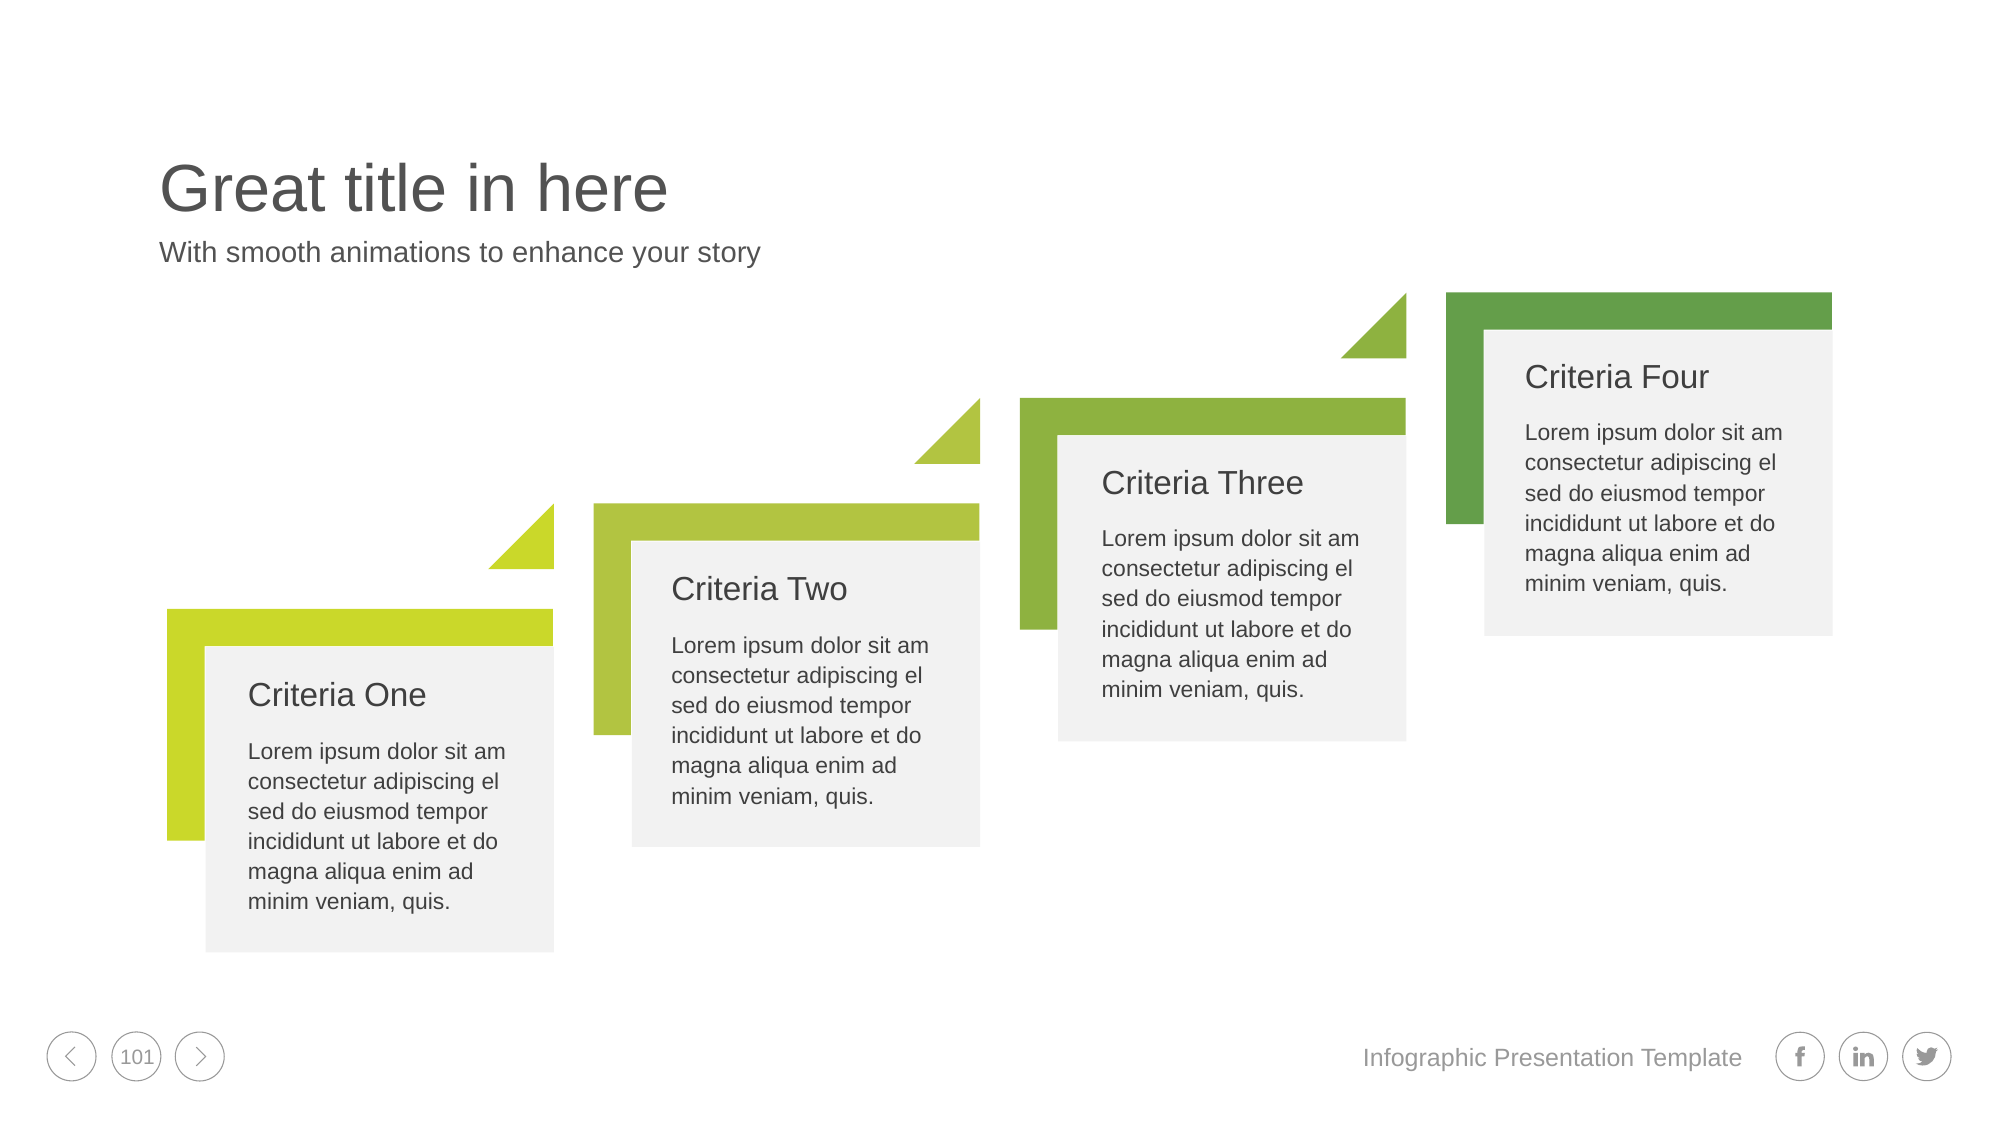

Great title in here
With smooth animations to enhance your story

Criteria Four
Lorem ipsum dolor sit am consectetur adipiscing el sed do eiusmod tempor incididunt ut labore et do
magna aliqua enim ad minim veniam, quis.
Criteria Three
Lorem ipsum dolor sit am consectetur adipiscing el sed do eiusmod tempor incididunt ut labore et do
magna aliqua enim ad minim veniam, quis.
Criteria Two
Lorem ipsum dolor sit am consectetur adipiscing el sed do eiusmod tempor incididunt ut labore et do
magna aliqua enim ad minim veniam, quis.
Criteria One
Lorem ipsum dolor sit am consectetur adipiscing el sed do eiusmod tempor incididunt ut labore et do
magna aliqua enim ad minim veniam, quis.
101